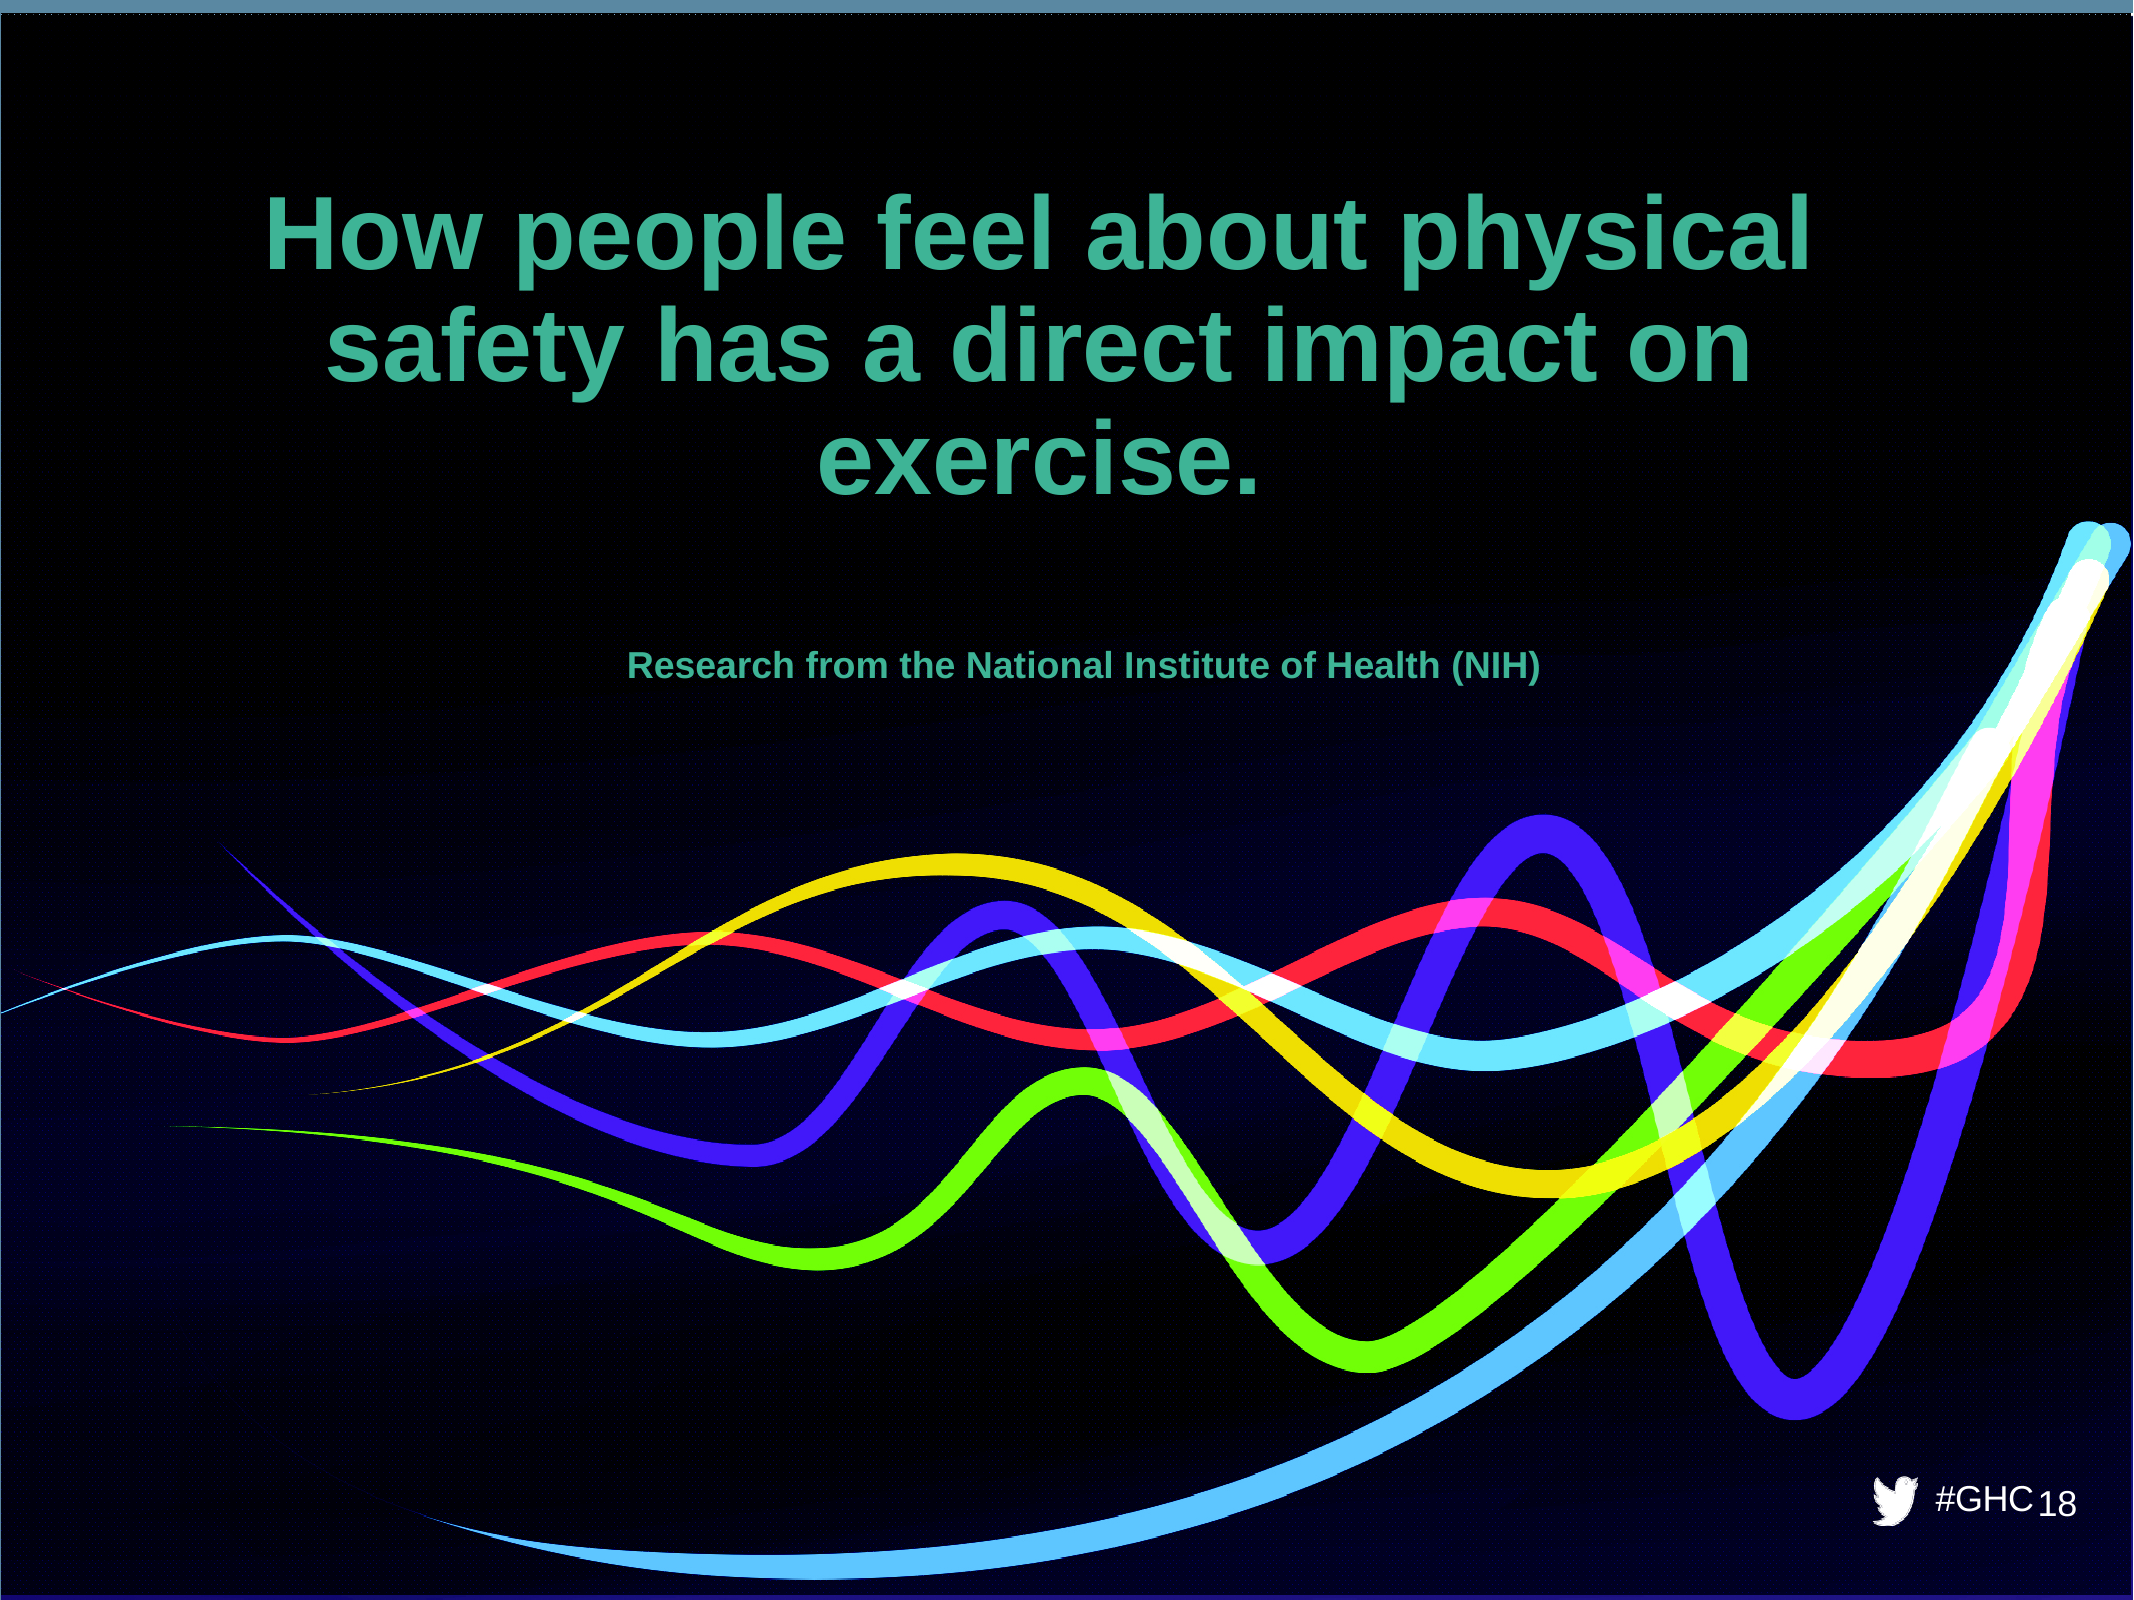

How people feel about physical safety has a direct impact on exercise.
Research from the National Institute of Health (NIH)